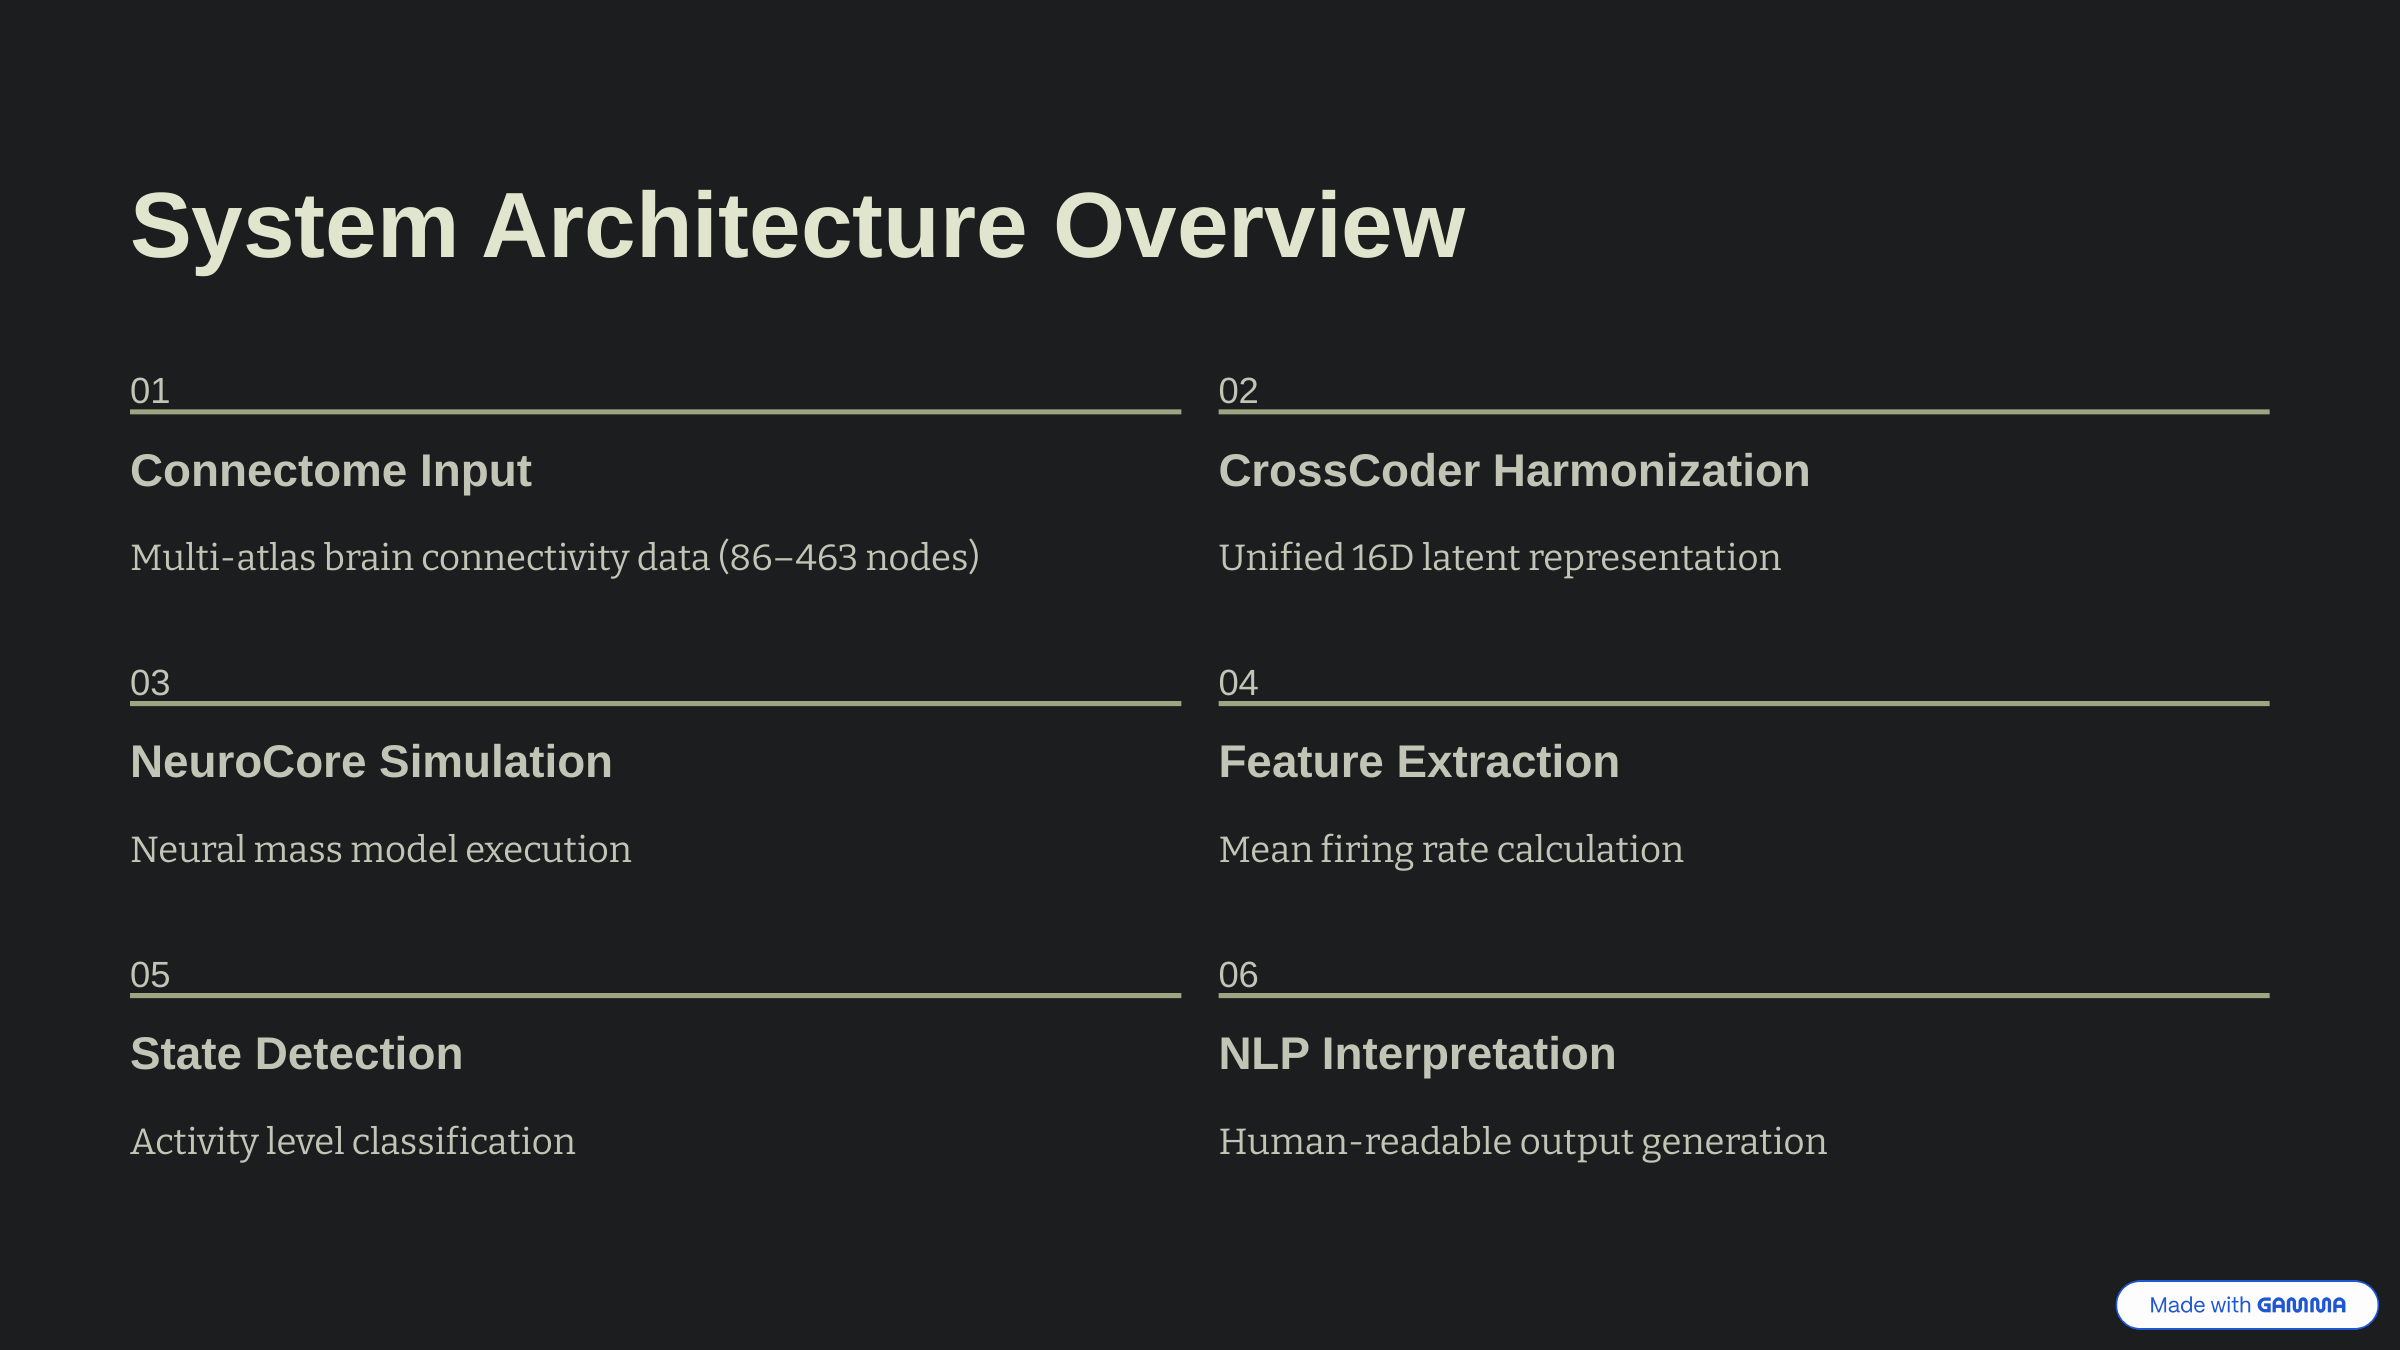

System Architecture Overview
01
02

Connectome Input
CrossCoder Harmonization
Multi-atlas brain connectivity data (86–463 nodes)
Unified 16D latent representation
03
04

NeuroCore Simulation
Feature Extraction
Neural mass model execution
Mean firing rate calculation
05
06

State Detection
NLP Interpretation
Activity level classification
Human-readable output generation